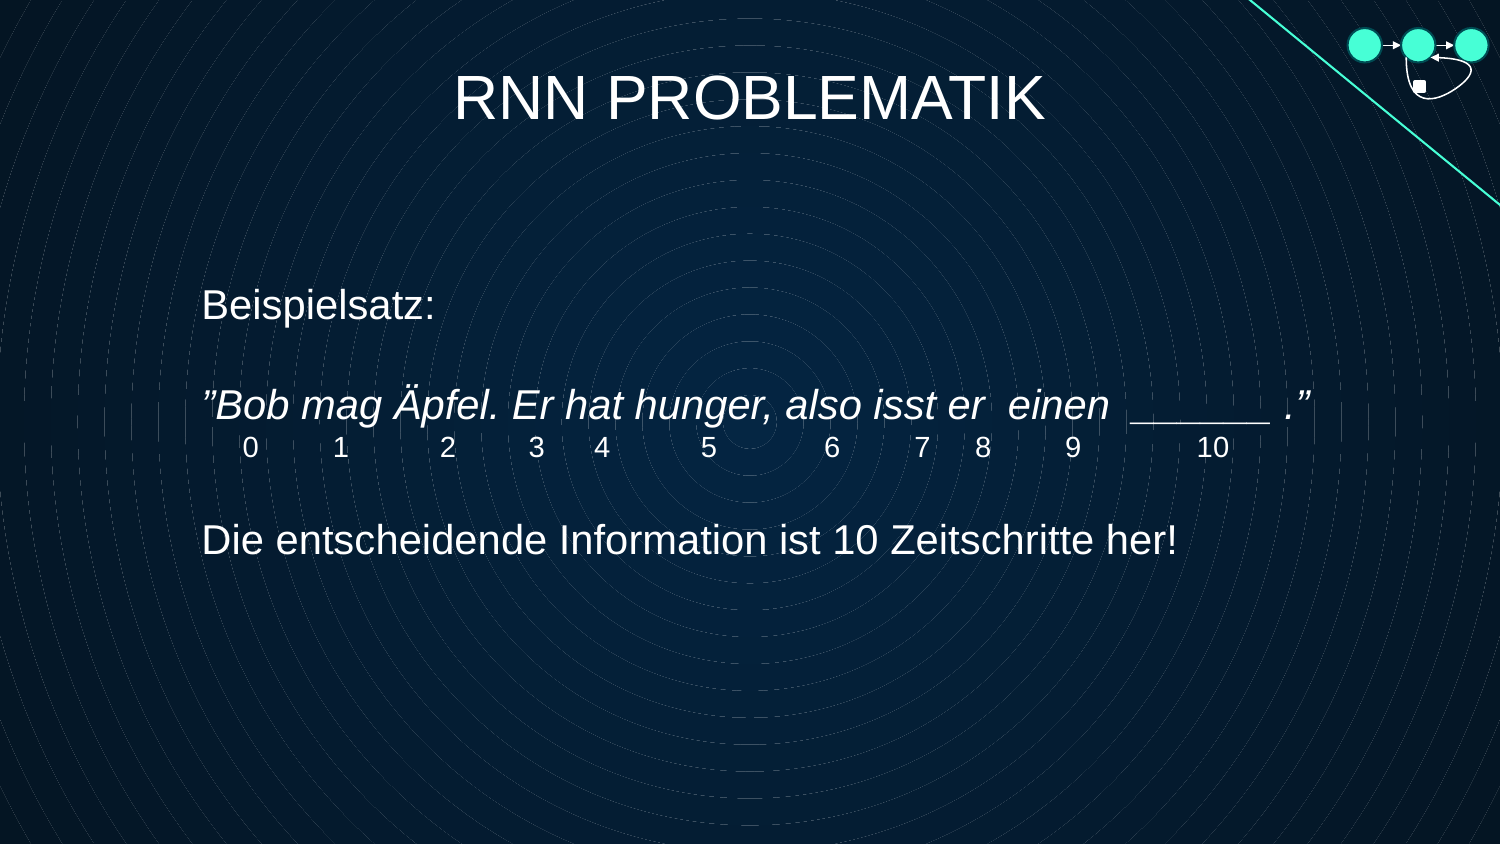

RNN PROBLEMATIK
Beispielsatz:

”Bob mag Äpfel. Er hat hunger, also isst er  einen  ______ .”
     0         1           2         3      4           5             6         7       8         9              10

Die entscheidende Information ist 10 Zeitschritte her!